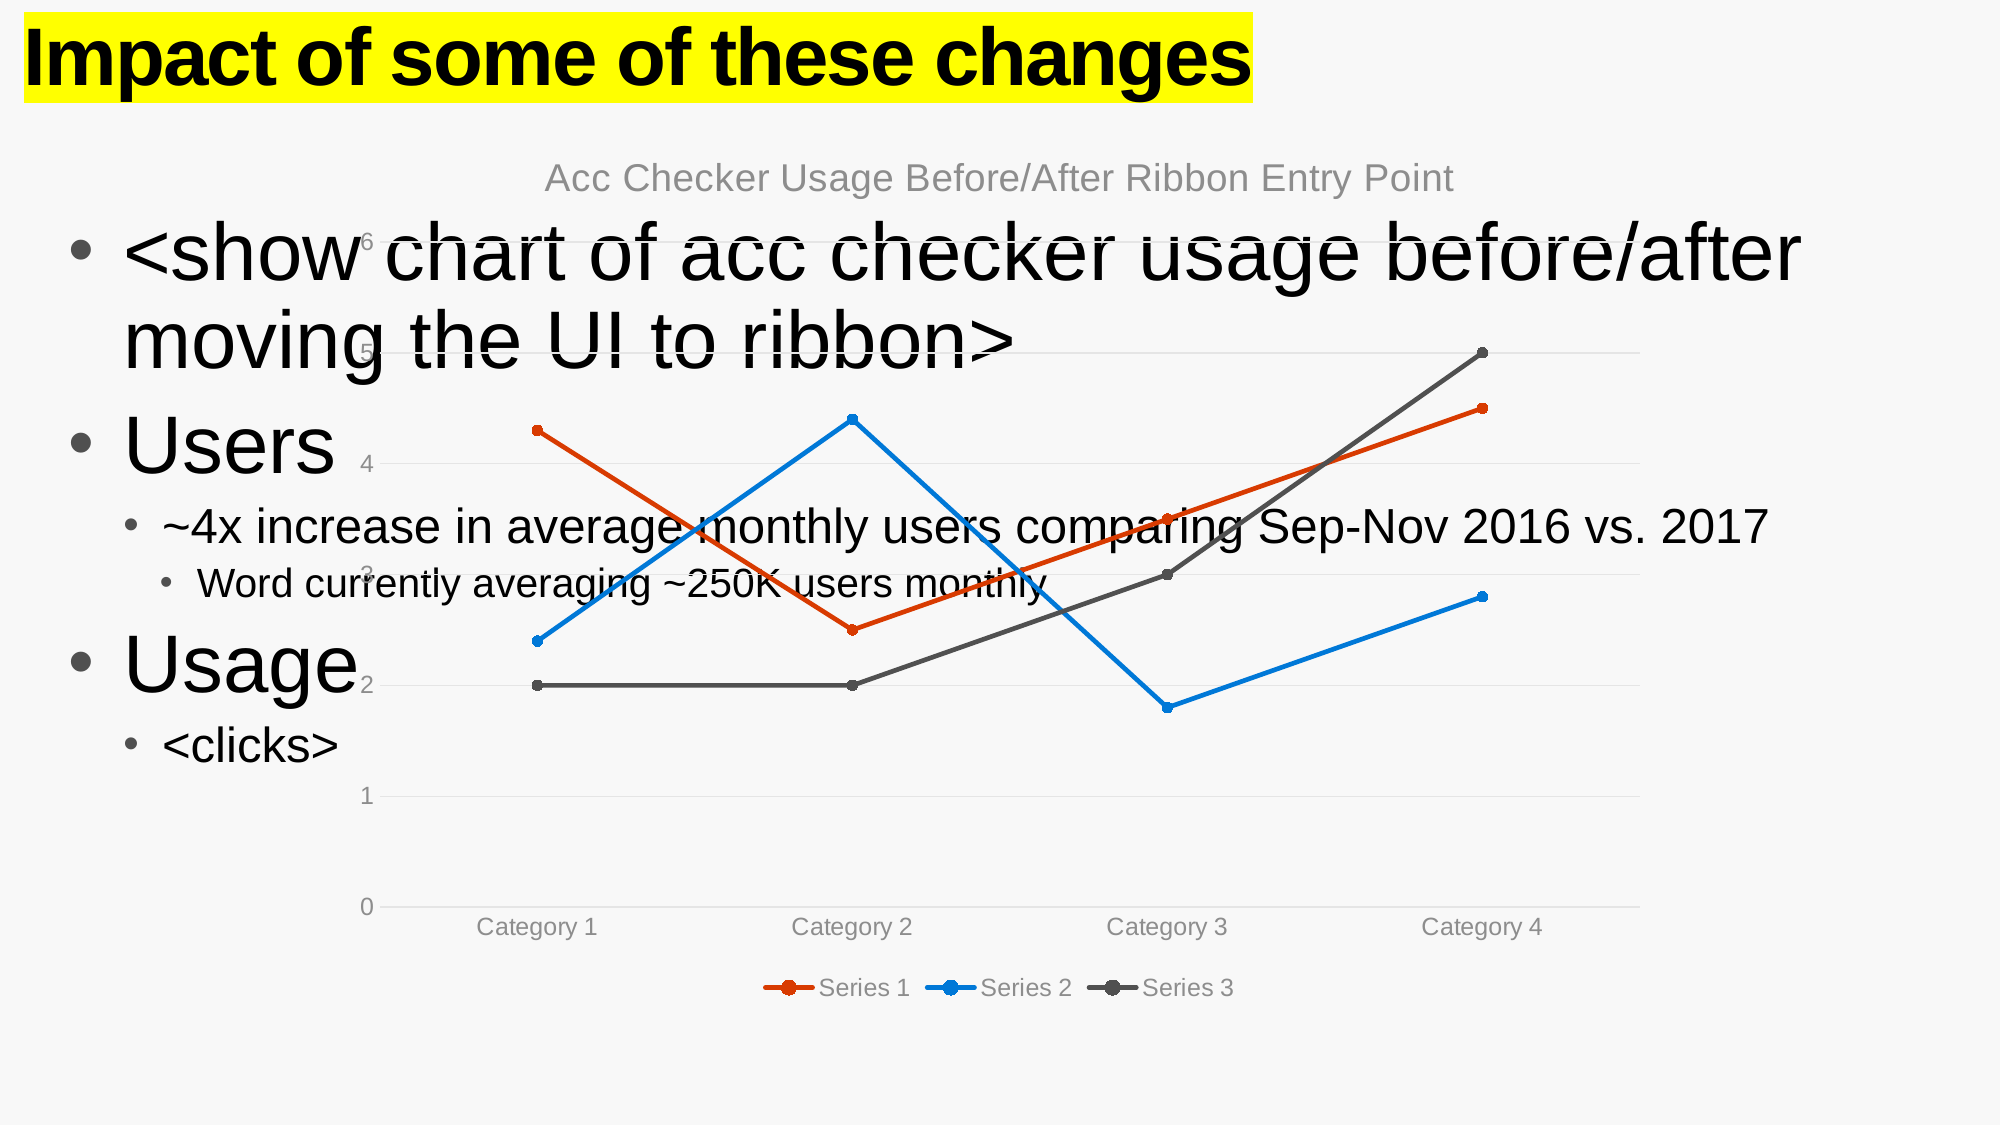

# Impact of some of these changes

### Chart: Acc Checker Usage Before/After Ribbon Entry Point

| Category | Series 1 | Series 2 | Series 3 |
|---|---|---|---|
| Category 1 | 4.3 | 2.4 | 2.0 |
| Category 2 | 2.5 | 4.4 | 2.0 |
| Category 3 | 3.5 | 1.8 | 3.0 |
| Category 4 | 4.5 | 2.8 | 5.0 |
<show chart of acc checker usage before/after moving the UI to ribbon>
Users
~4x increase in average monthly users comparing Sep-Nov 2016 vs. 2017
Word currently averaging ~250K users monthly
Usage
<clicks>